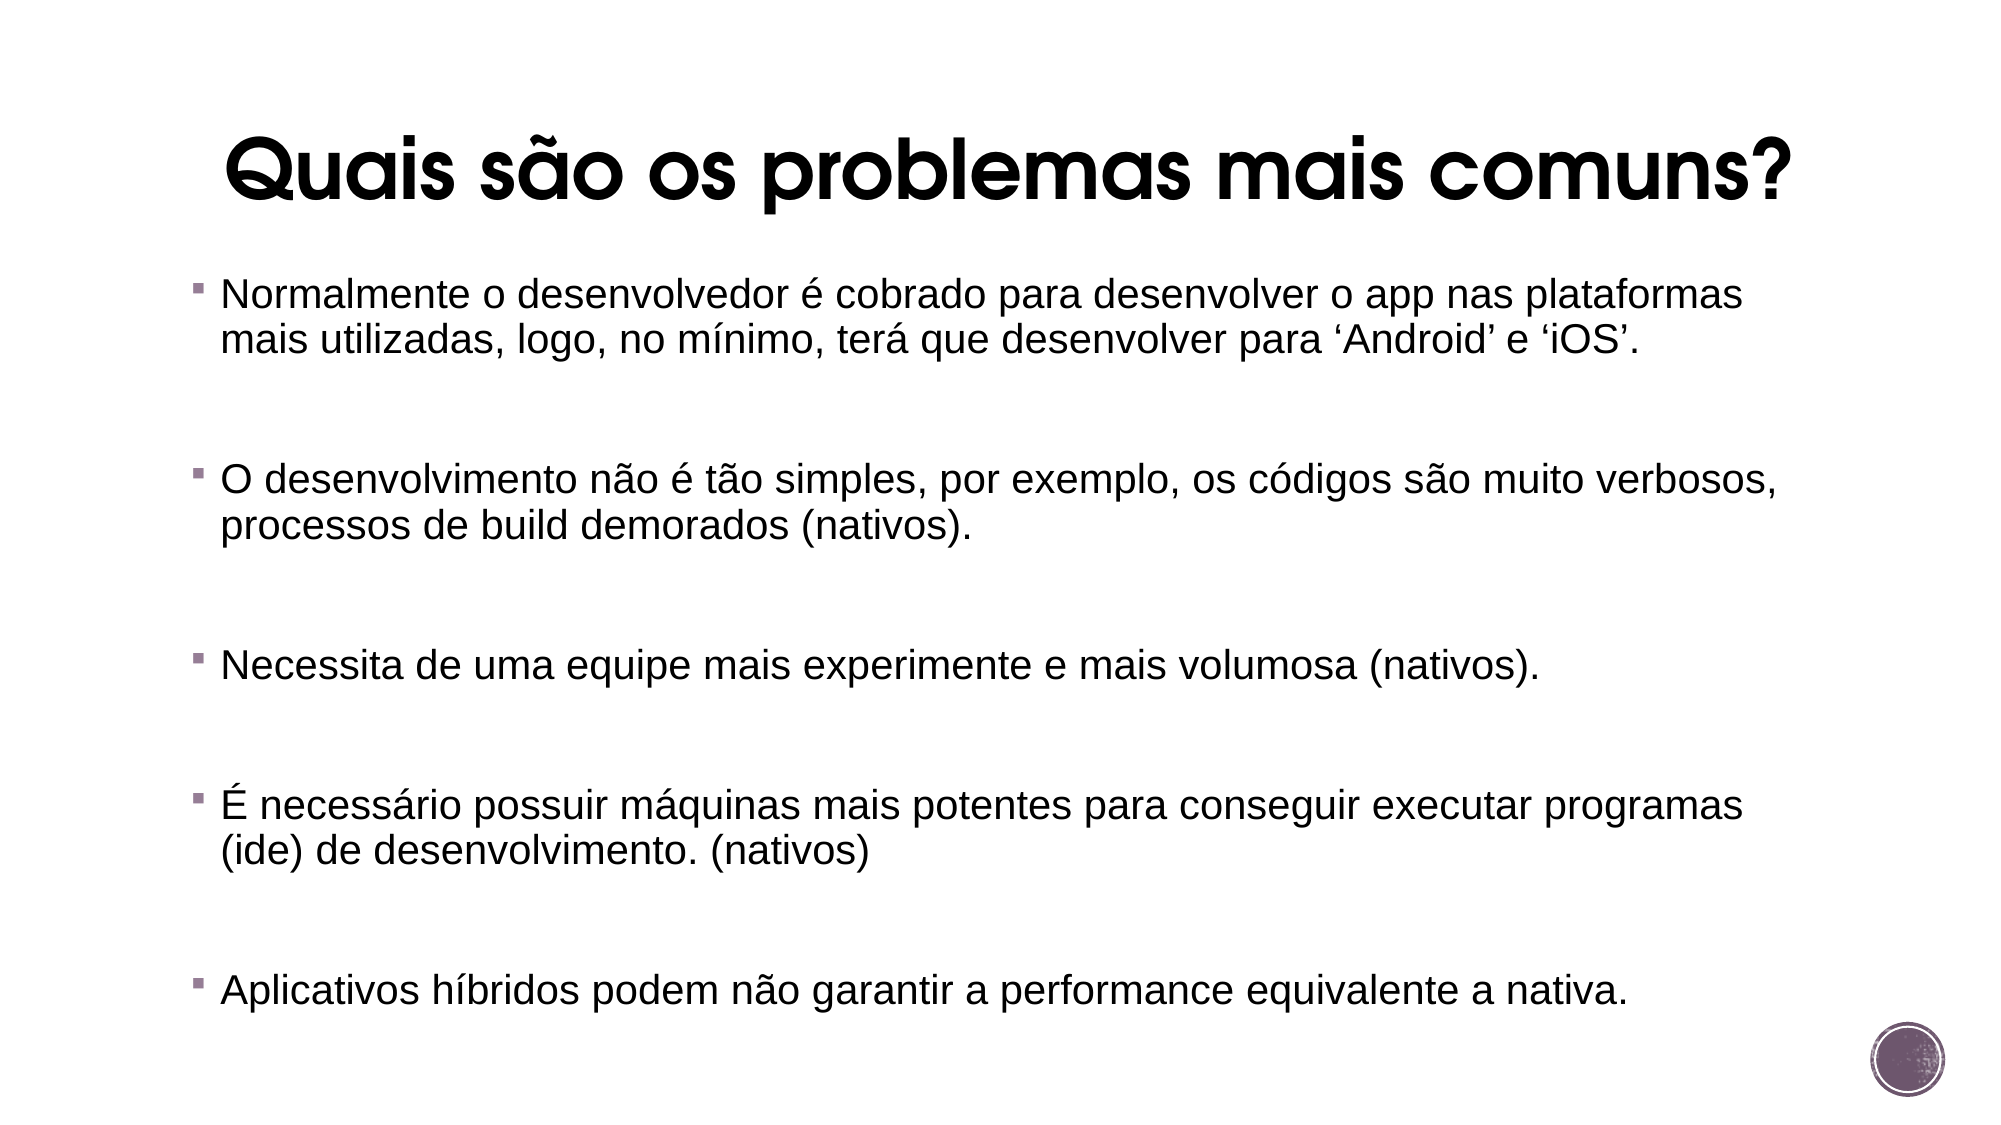

# Quais são os problemas mais comuns?
Normalmente o desenvolvedor é cobrado para desenvolver o app nas plataformas mais utilizadas, logo, no mínimo, terá que desenvolver para ‘Android’ e ‘iOS’.

O desenvolvimento não é tão simples, por exemplo, os códigos são muito verbosos, processos de build demorados (nativos).

Necessita de uma equipe mais experimente e mais volumosa (nativos).

É necessário possuir máquinas mais potentes para conseguir executar programas (ide) de desenvolvimento. (nativos)

Aplicativos híbridos podem não garantir a performance equivalente a nativa.